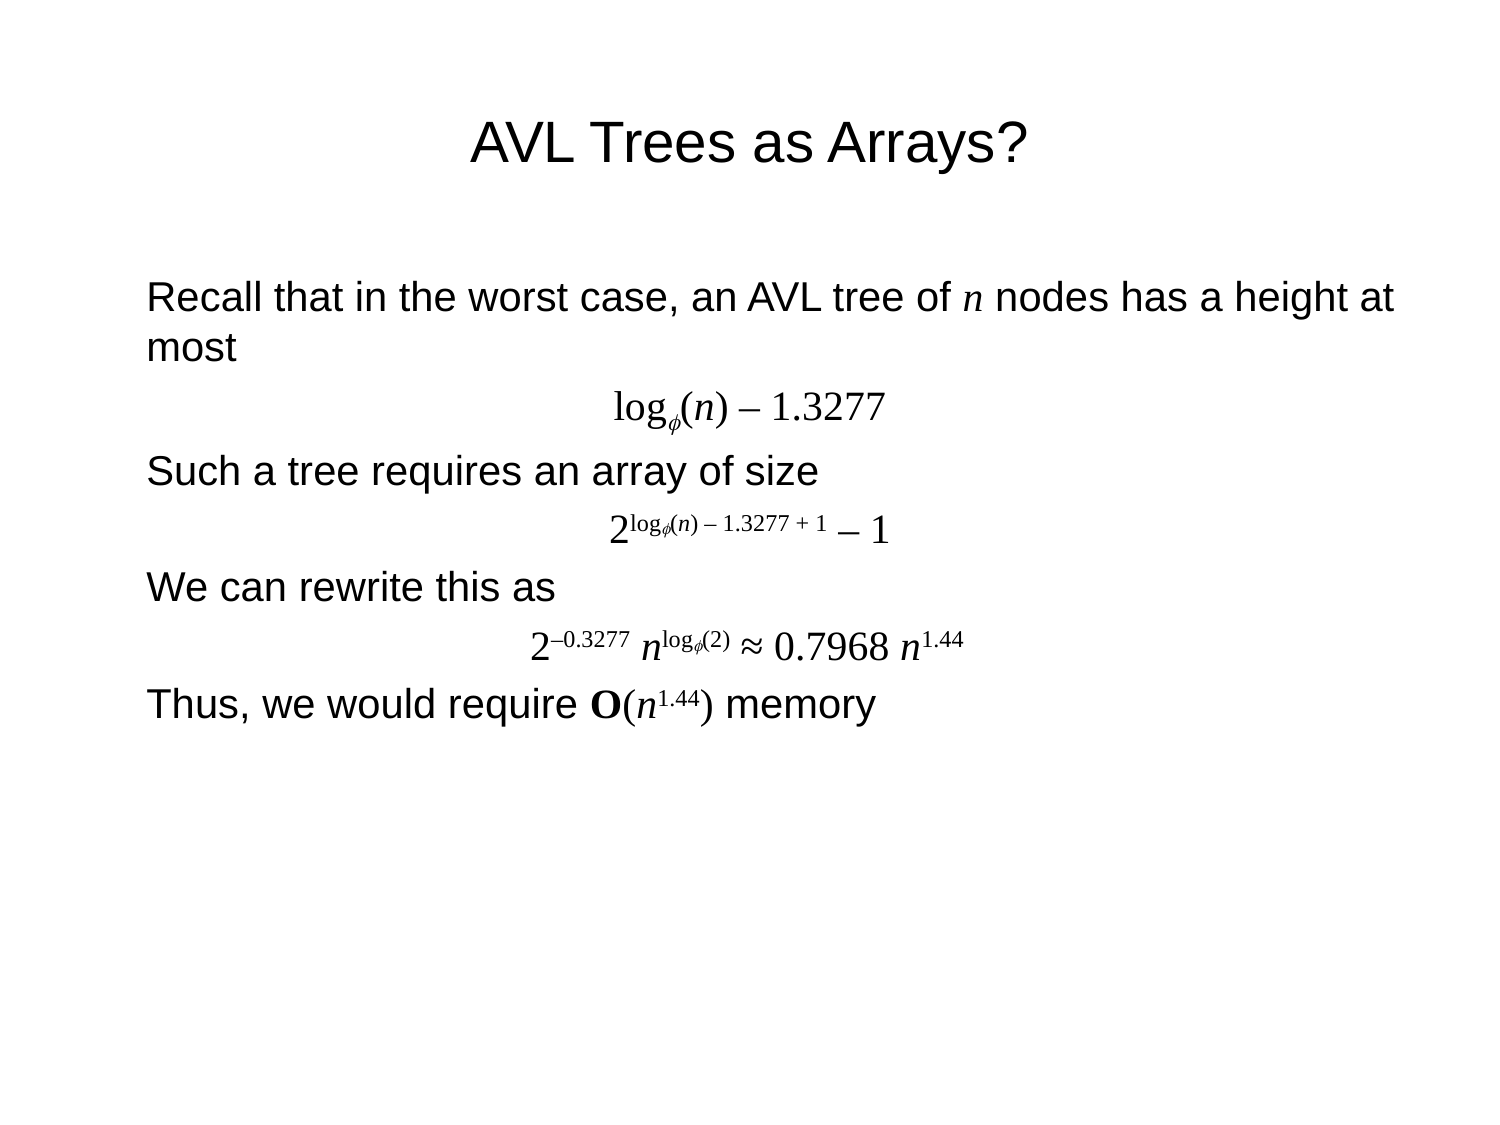

# AVL Trees as Arrays?
	Recall that in the worst case, an AVL tree of n nodes has a height at most
logφ(n) – 1.3277
	Such a tree requires an array of size
2logφ(n) – 1.3277 + 1 – 1
	We can rewrite this as
2–0.3277 nlogφ(2) ≈ 0.7968 n1.44
	Thus, we would require O(n1.44) memory